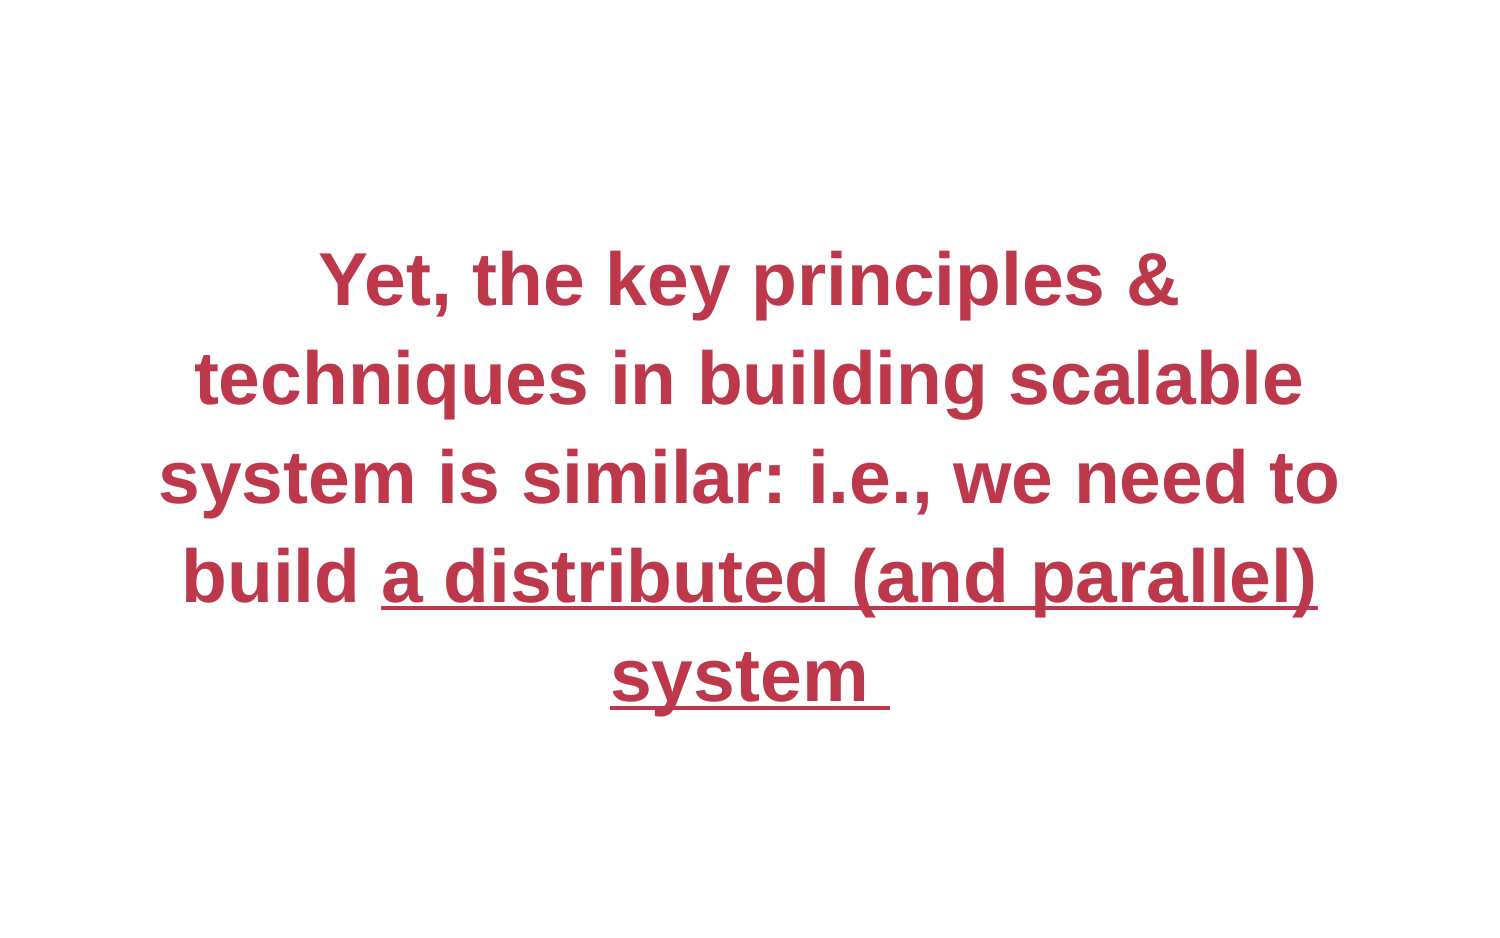

# Yet, the key principles & techniques in building scalable system is similar: i.e., we need to build a distributed (and parallel) system